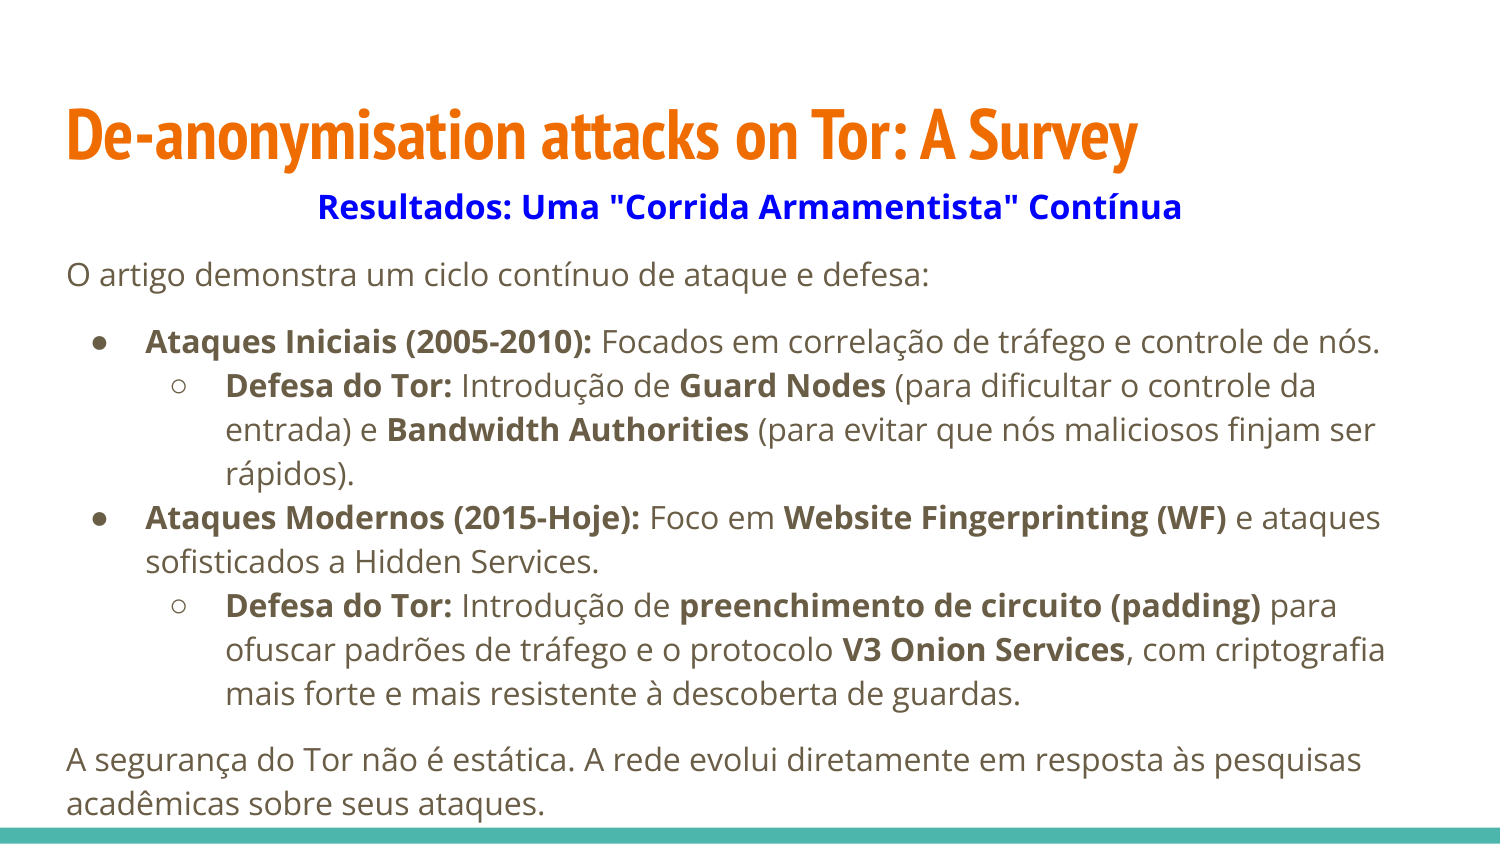

# De-anonymisation attacks on Tor: A Survey
Resultados: Uma "Corrida Armamentista" Contínua
O artigo demonstra um ciclo contínuo de ataque e defesa:
Ataques Iniciais (2005-2010): Focados em correlação de tráfego e controle de nós.
Defesa do Tor: Introdução de Guard Nodes (para dificultar o controle da entrada) e Bandwidth Authorities (para evitar que nós maliciosos finjam ser rápidos).
Ataques Modernos (2015-Hoje): Foco em Website Fingerprinting (WF) e ataques sofisticados a Hidden Services.
Defesa do Tor: Introdução de preenchimento de circuito (padding) para ofuscar padrões de tráfego e o protocolo V3 Onion Services, com criptografia mais forte e mais resistente à descoberta de guardas.
A segurança do Tor não é estática. A rede evolui diretamente em resposta às pesquisas acadêmicas sobre seus ataques.